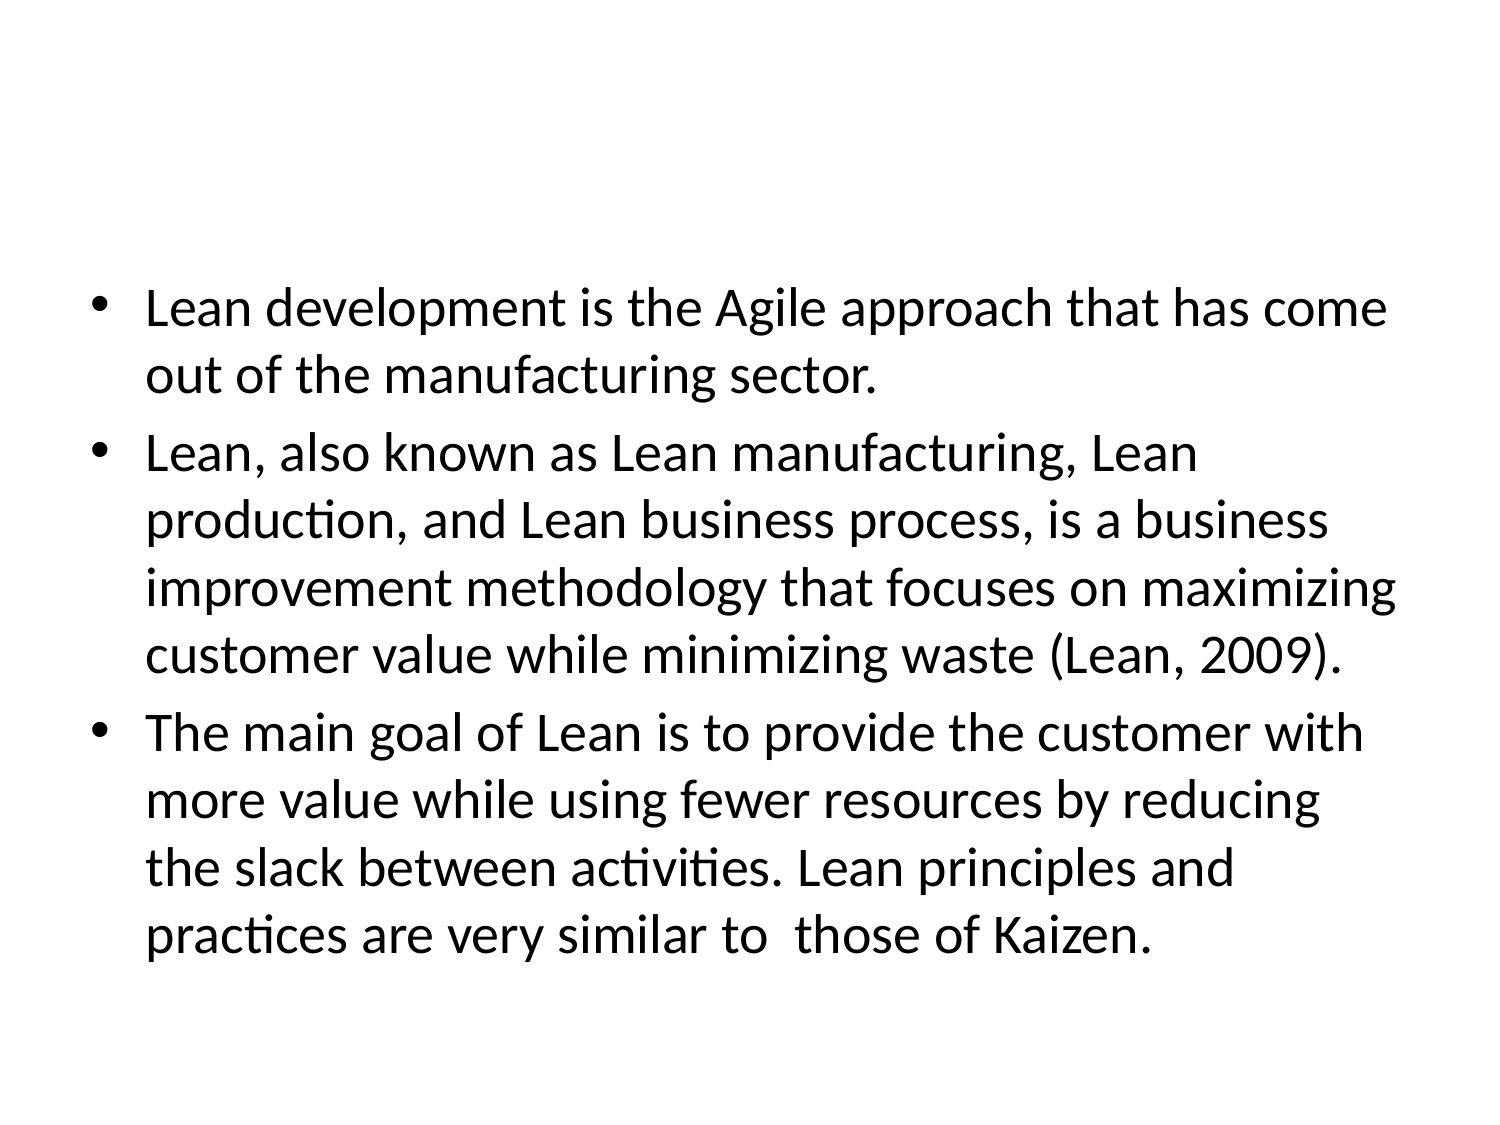

#
Lean development is the Agile approach that has come out of the manufacturing sector.
Lean, also known as Lean manufacturing, Lean production, and Lean business process, is a business improvement methodology that focuses on maximizing customer value while minimizing waste (Lean, 2009).
The main goal of Lean is to provide the customer with more value while using fewer resources by reducing the slack between activities. Lean principles and practices are very similar to  those of Kaizen.